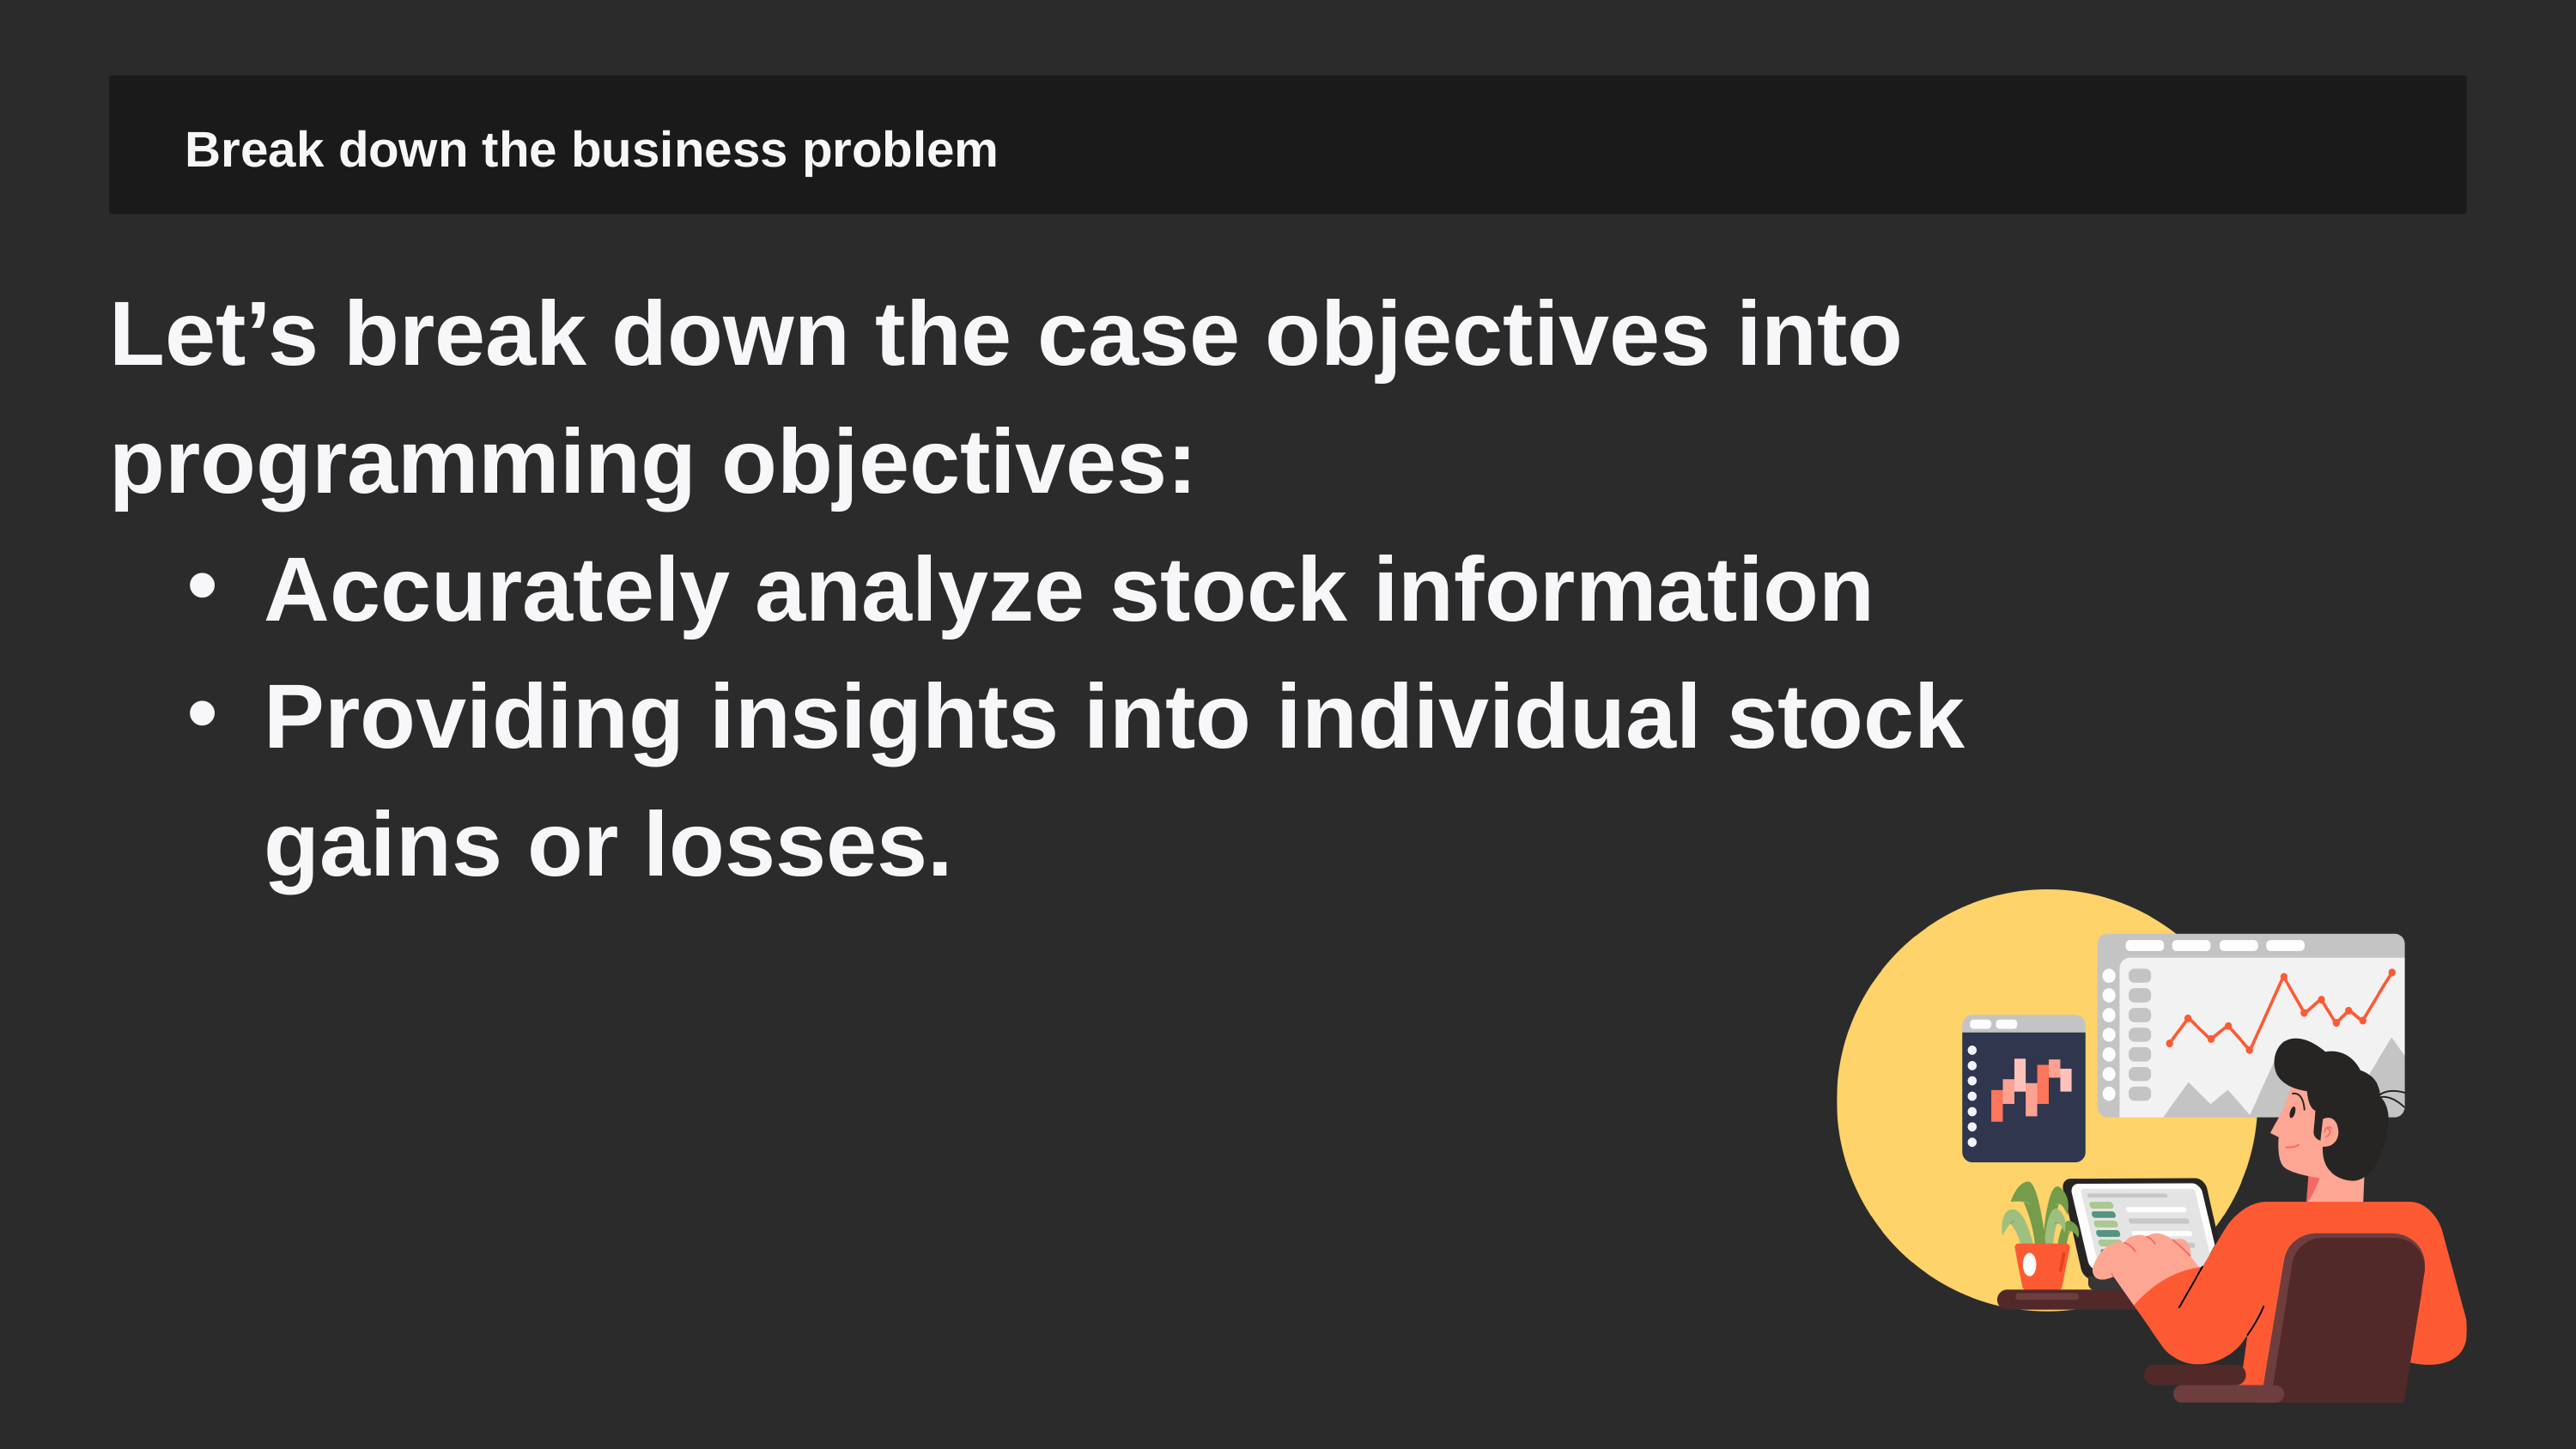

Break down the business problem
Let’s break down the case objectives into programming objectives:
Accurately analyze stock information
Providing insights into individual stock gains or losses.